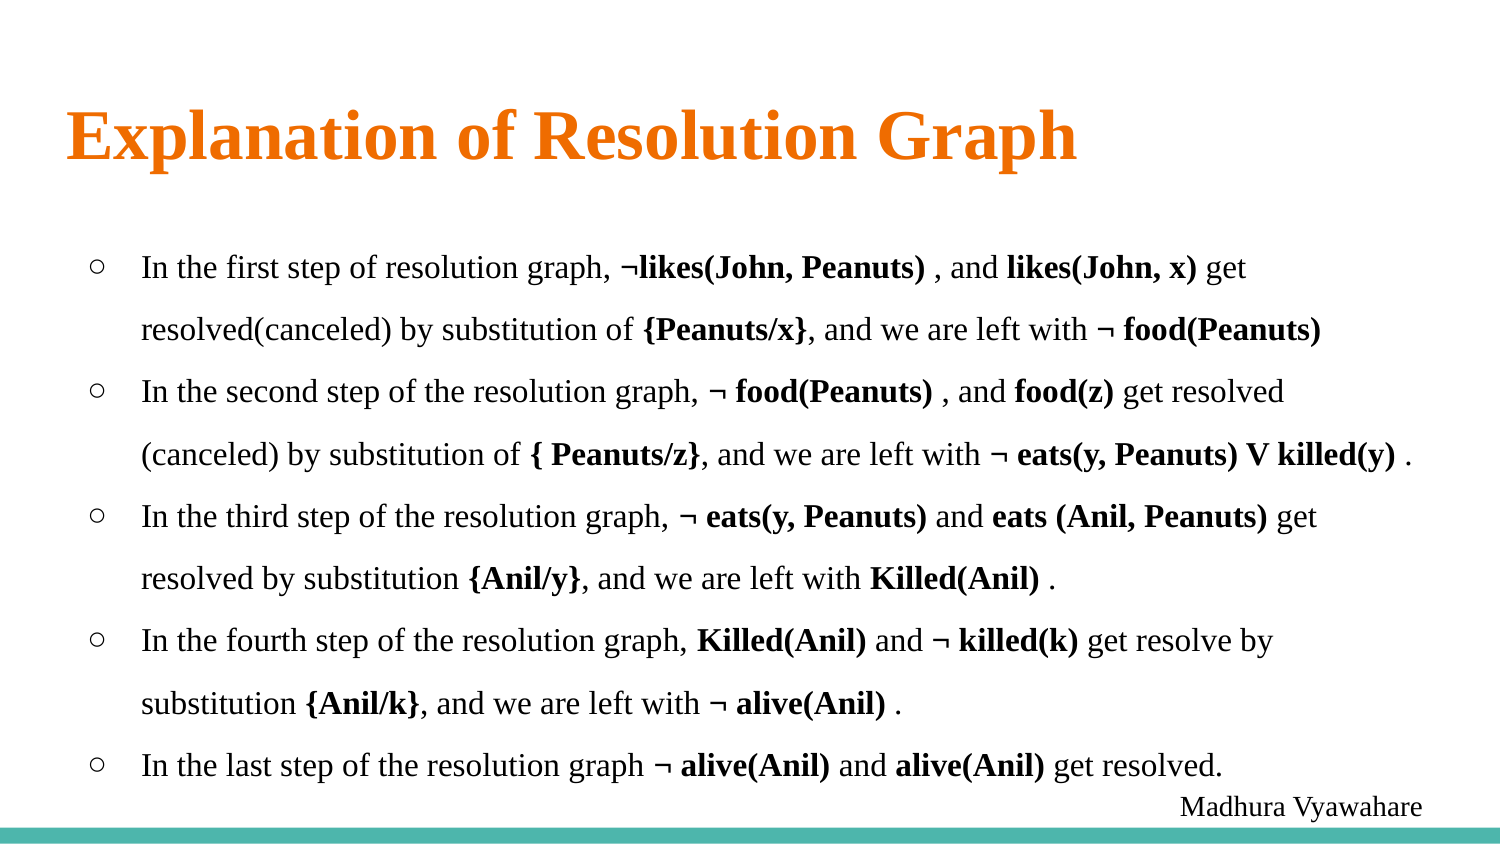

# Explanation of Resolution Graph
In the first step of resolution graph, ¬likes(John, Peanuts) , and likes(John, x) get resolved(canceled) by substitution of {Peanuts/x}, and we are left with ¬ food(Peanuts)
In the second step of the resolution graph, ¬ food(Peanuts) , and food(z) get resolved (canceled) by substitution of { Peanuts/z}, and we are left with ¬ eats(y, Peanuts) V killed(y) .
In the third step of the resolution graph, ¬ eats(y, Peanuts) and eats (Anil, Peanuts) get resolved by substitution {Anil/y}, and we are left with Killed(Anil) .
In the fourth step of the resolution graph, Killed(Anil) and ¬ killed(k) get resolve by substitution {Anil/k}, and we are left with ¬ alive(Anil) .
In the last step of the resolution graph ¬ alive(Anil) and alive(Anil) get resolved.